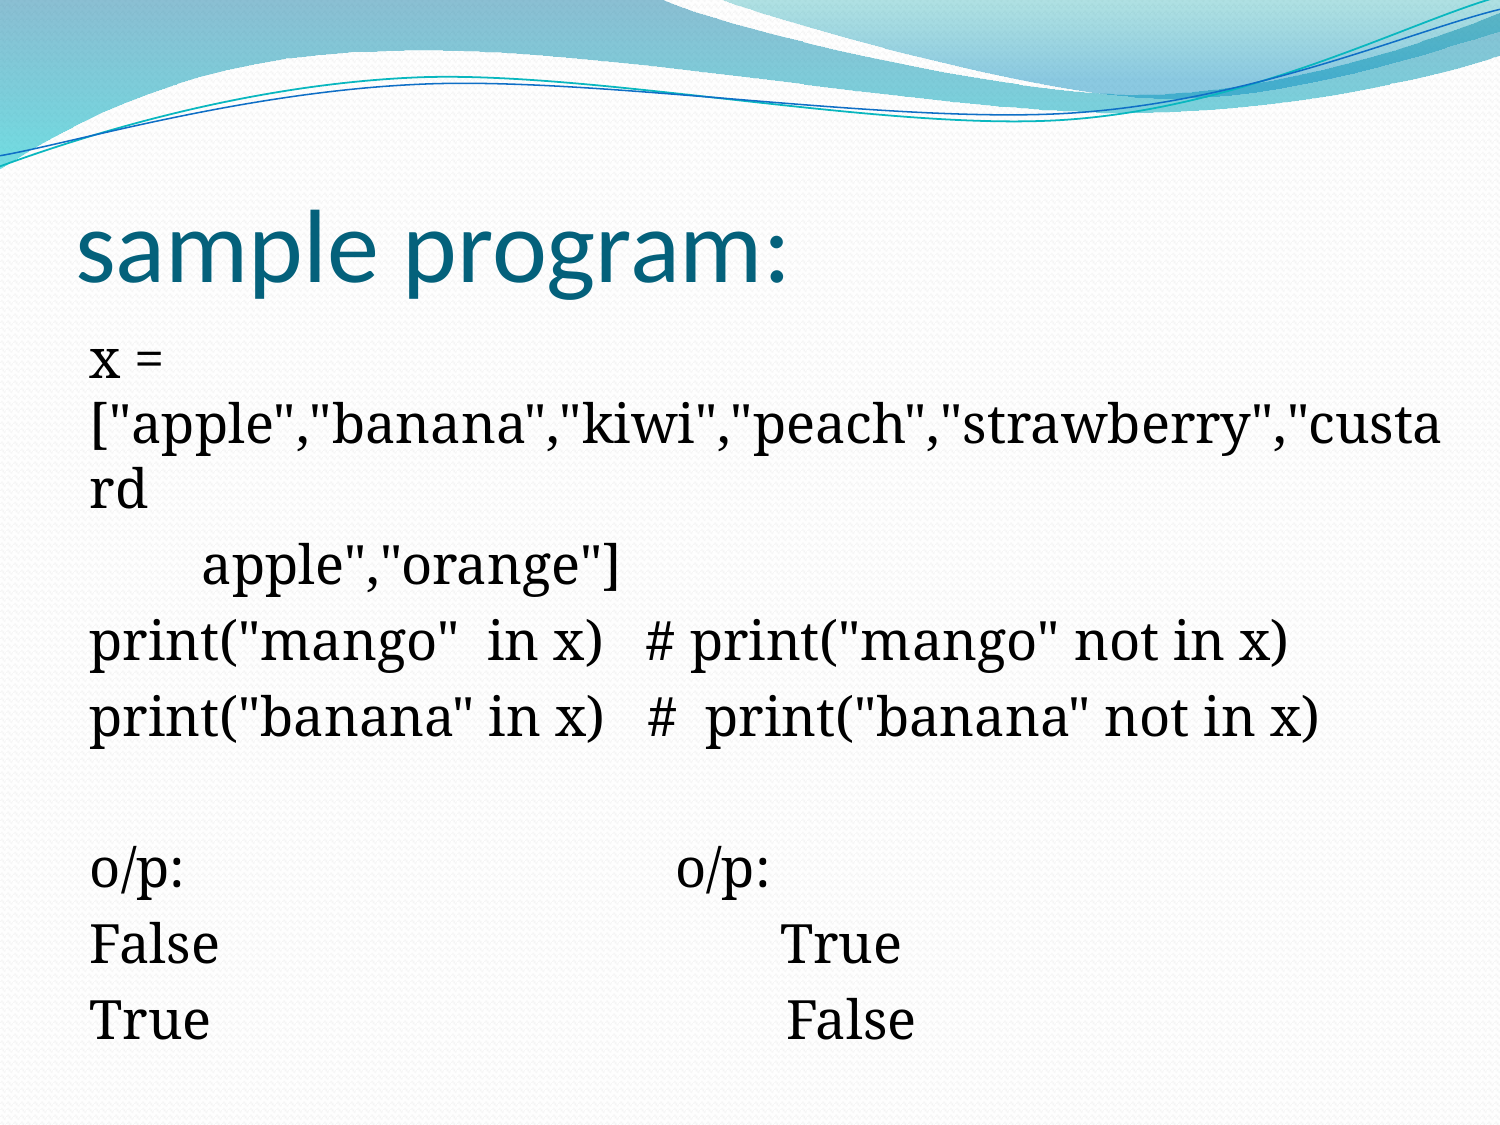

# sample program:
x = ["apple","banana","kiwi","peach","strawberry","custard
        apple","orange"]
print("mango"  in x)   # print("mango" not in x)
print("banana" in x)   #  print("banana" not in x)

o/p:                                   o/p:
False                                        True
True                                         False